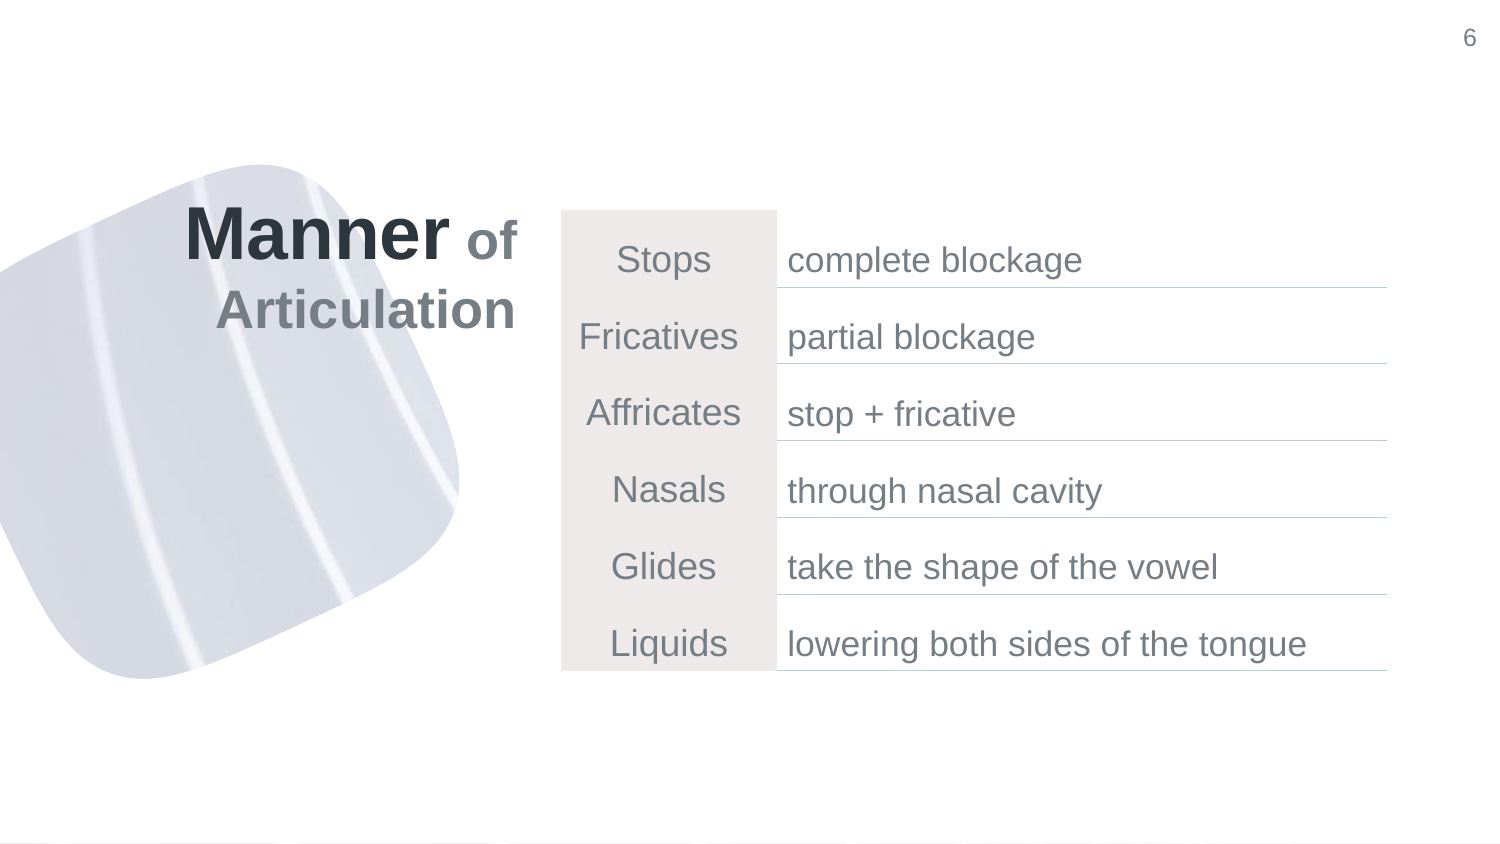

6
# Manner of Articulation
| Stops | complete blockage |
| --- | --- |
| Fricatives | partial blockage |
| Affricates | stop + fricative |
| Nasals | through nasal cavity |
| Glides | take the shape of the vowel |
| Liquids | lowering both sides of the tongue |